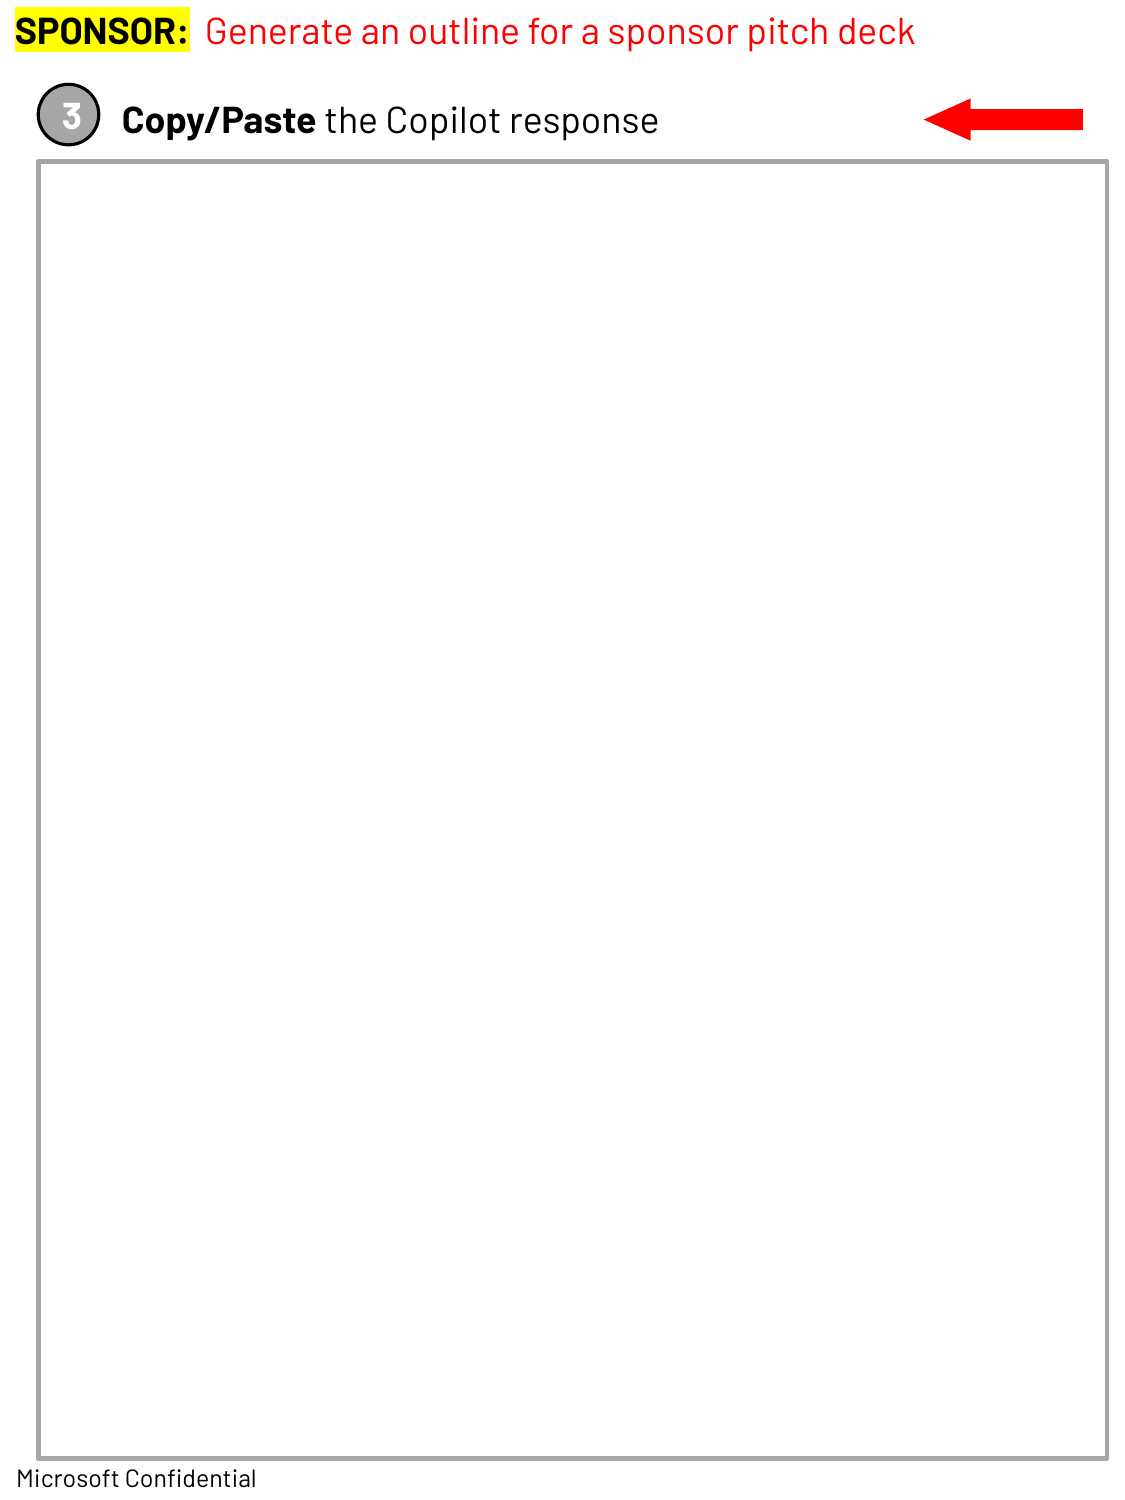

SPONSOR:  Generate an outline for a sponsor pitch deck